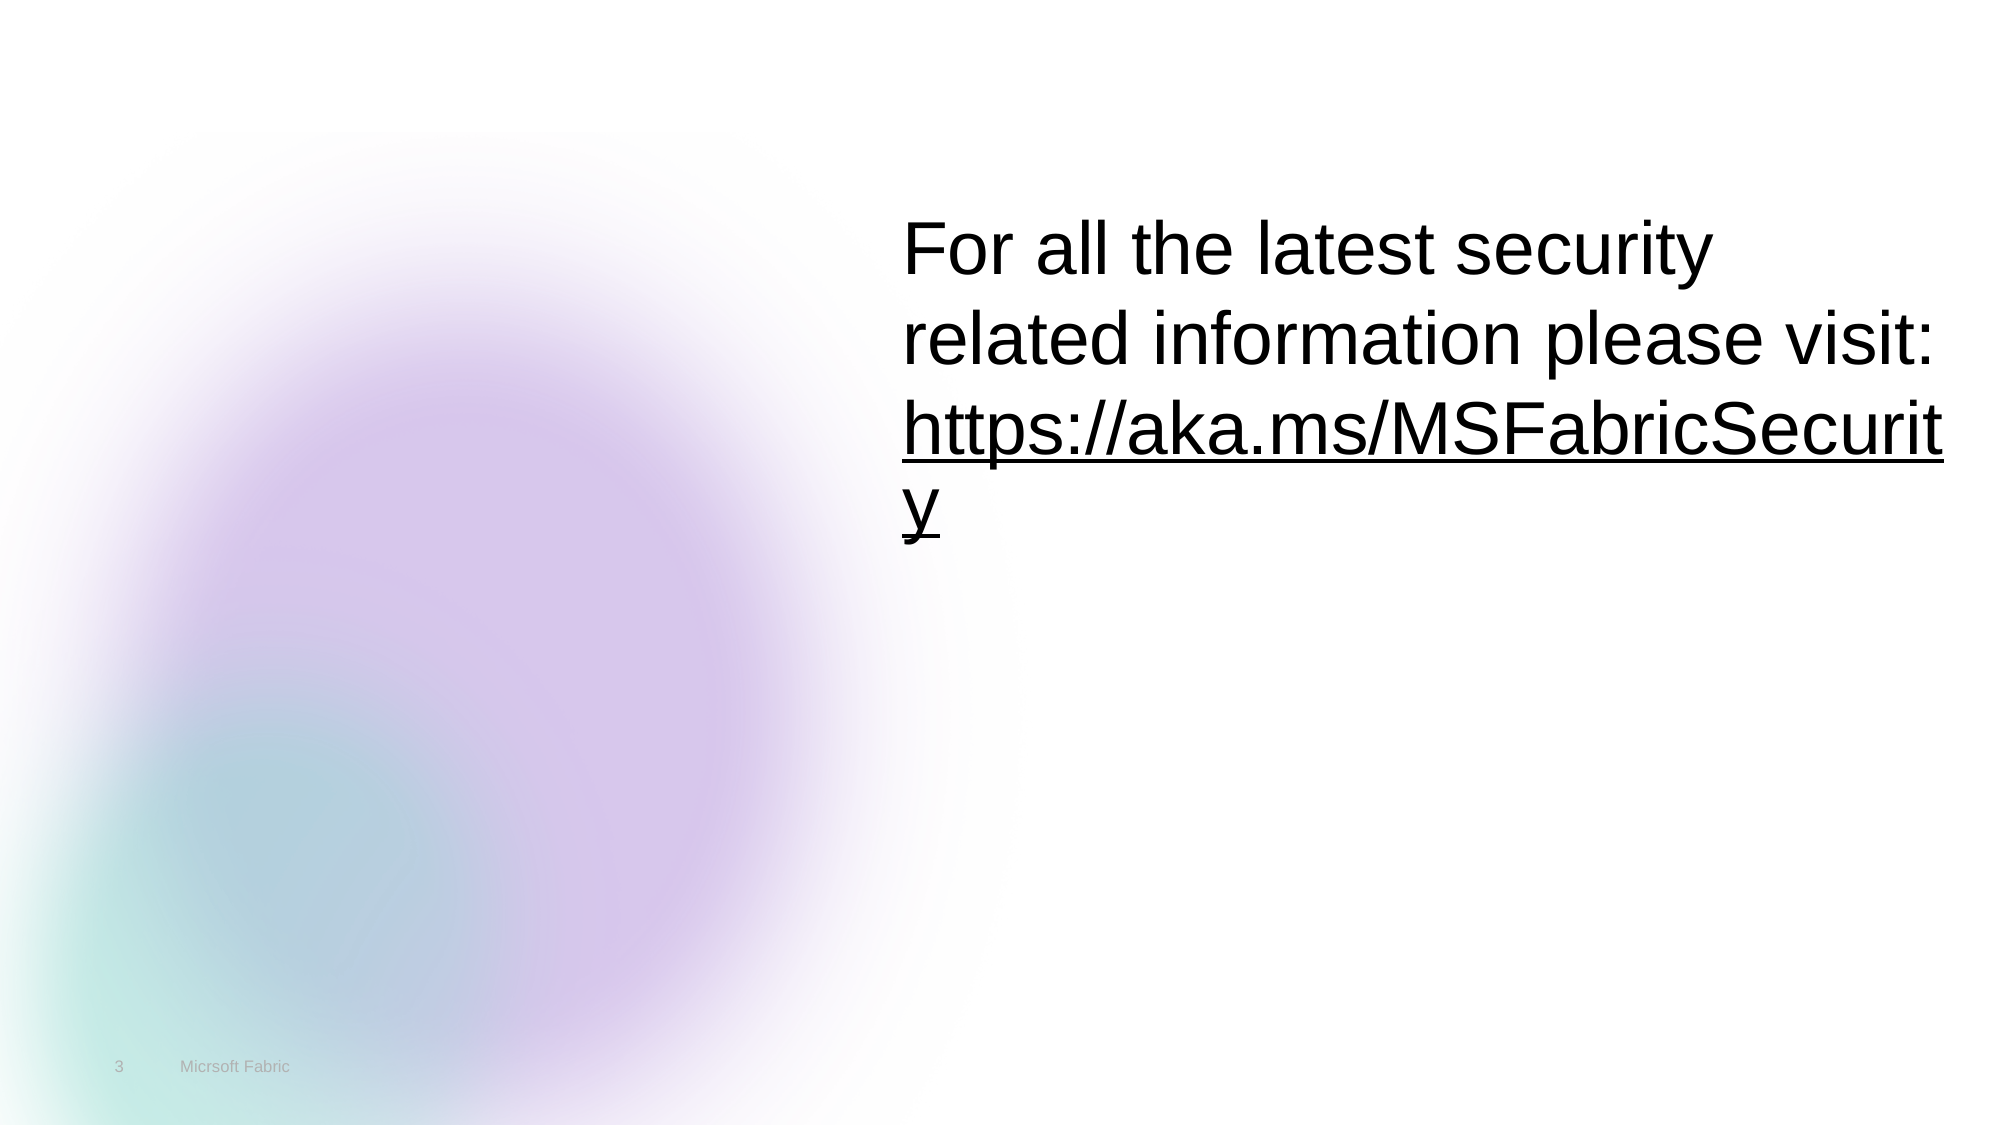

For all the latest security related information please visit:
https://aka.ms/MSFabricSecurity
3
Micrsoft Fabric